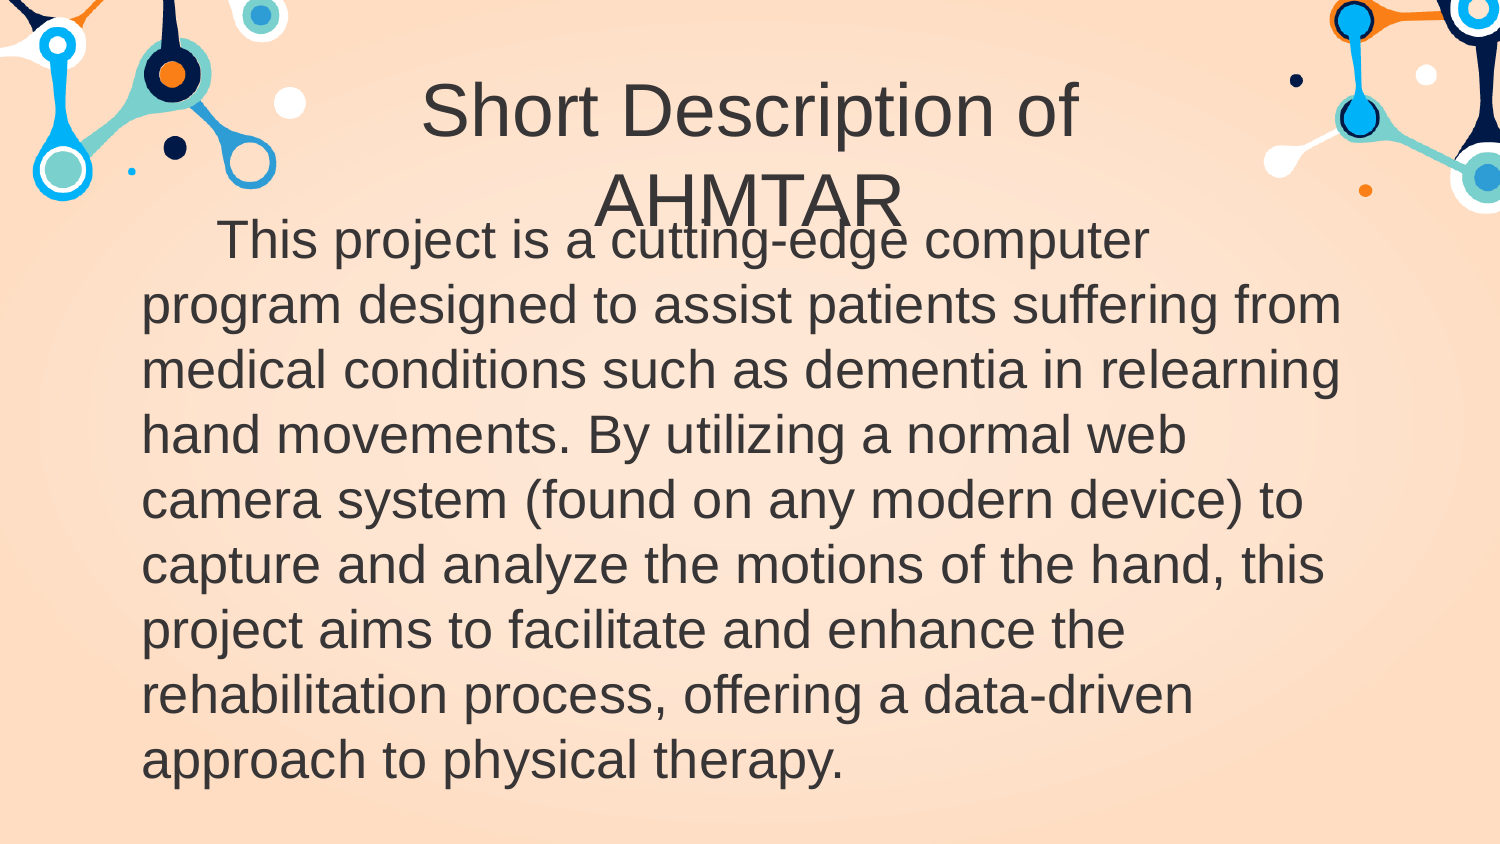

# Short Description of AHMTAR
This project is a cutting-edge computer program designed to assist patients suffering from medical conditions such as dementia in relearning hand movements. By utilizing a normal web camera system (found on any modern device) to capture and analyze the motions of the hand, this project aims to facilitate and enhance the rehabilitation process, offering a data-driven approach to physical therapy.